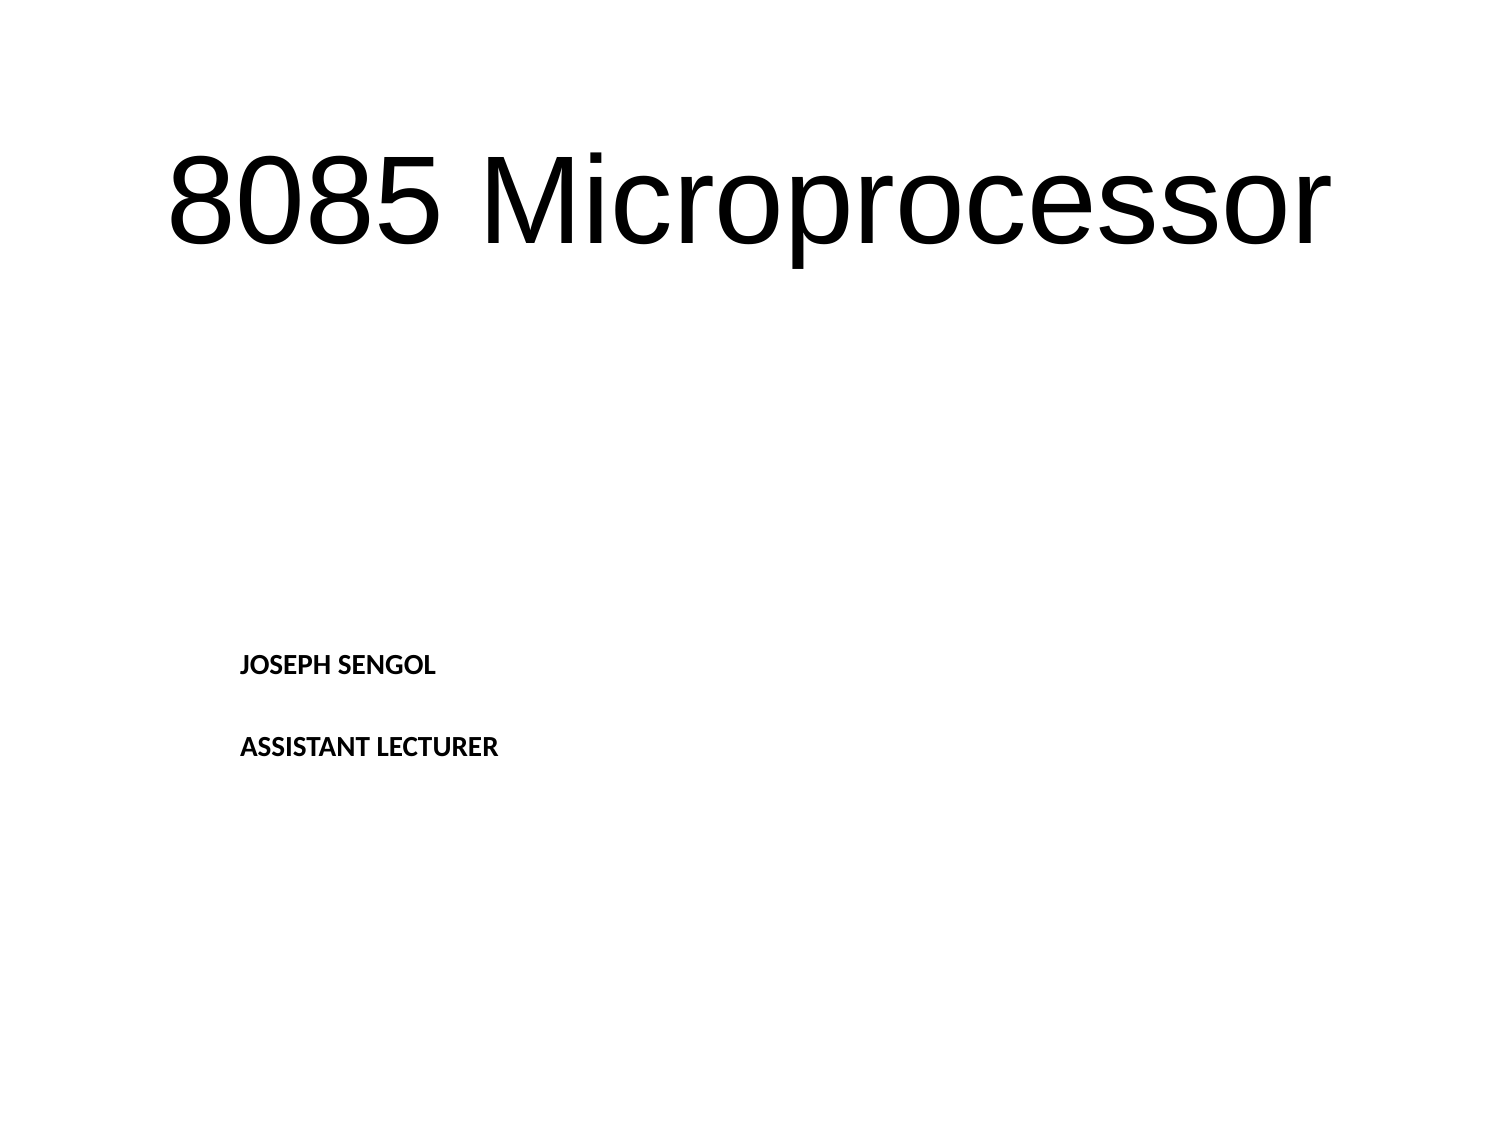

# 8085 Microprocessor
JOSEPH SENGOL

ASSISTANT LECTURER